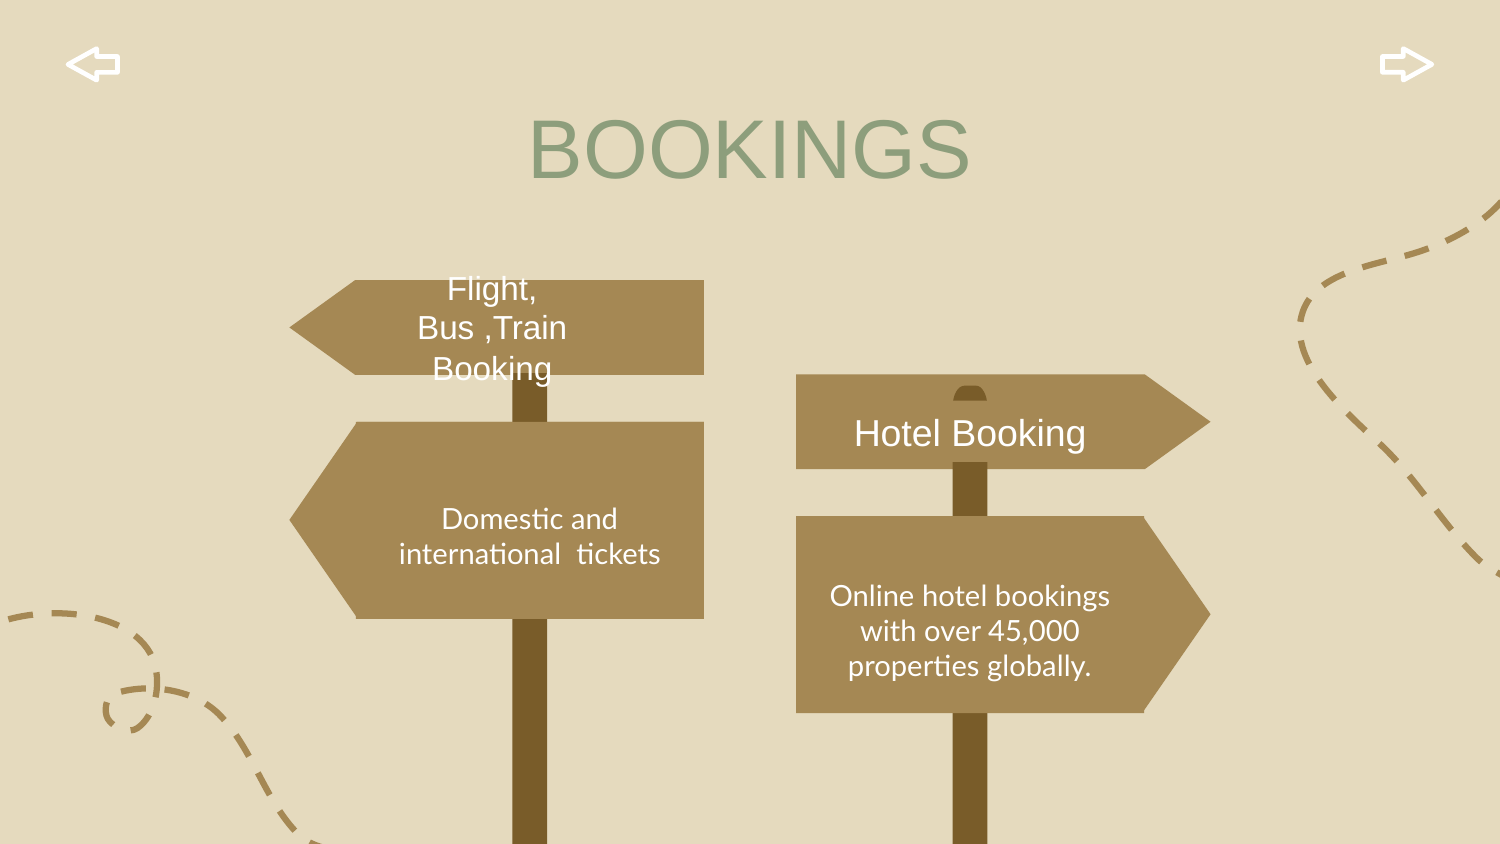

# BOOKINGS

Flight, Bus ,Train Booking

Hotel Booking
Domestic and international  tickets
Online hotel bookings with over 45,000 properties globally.